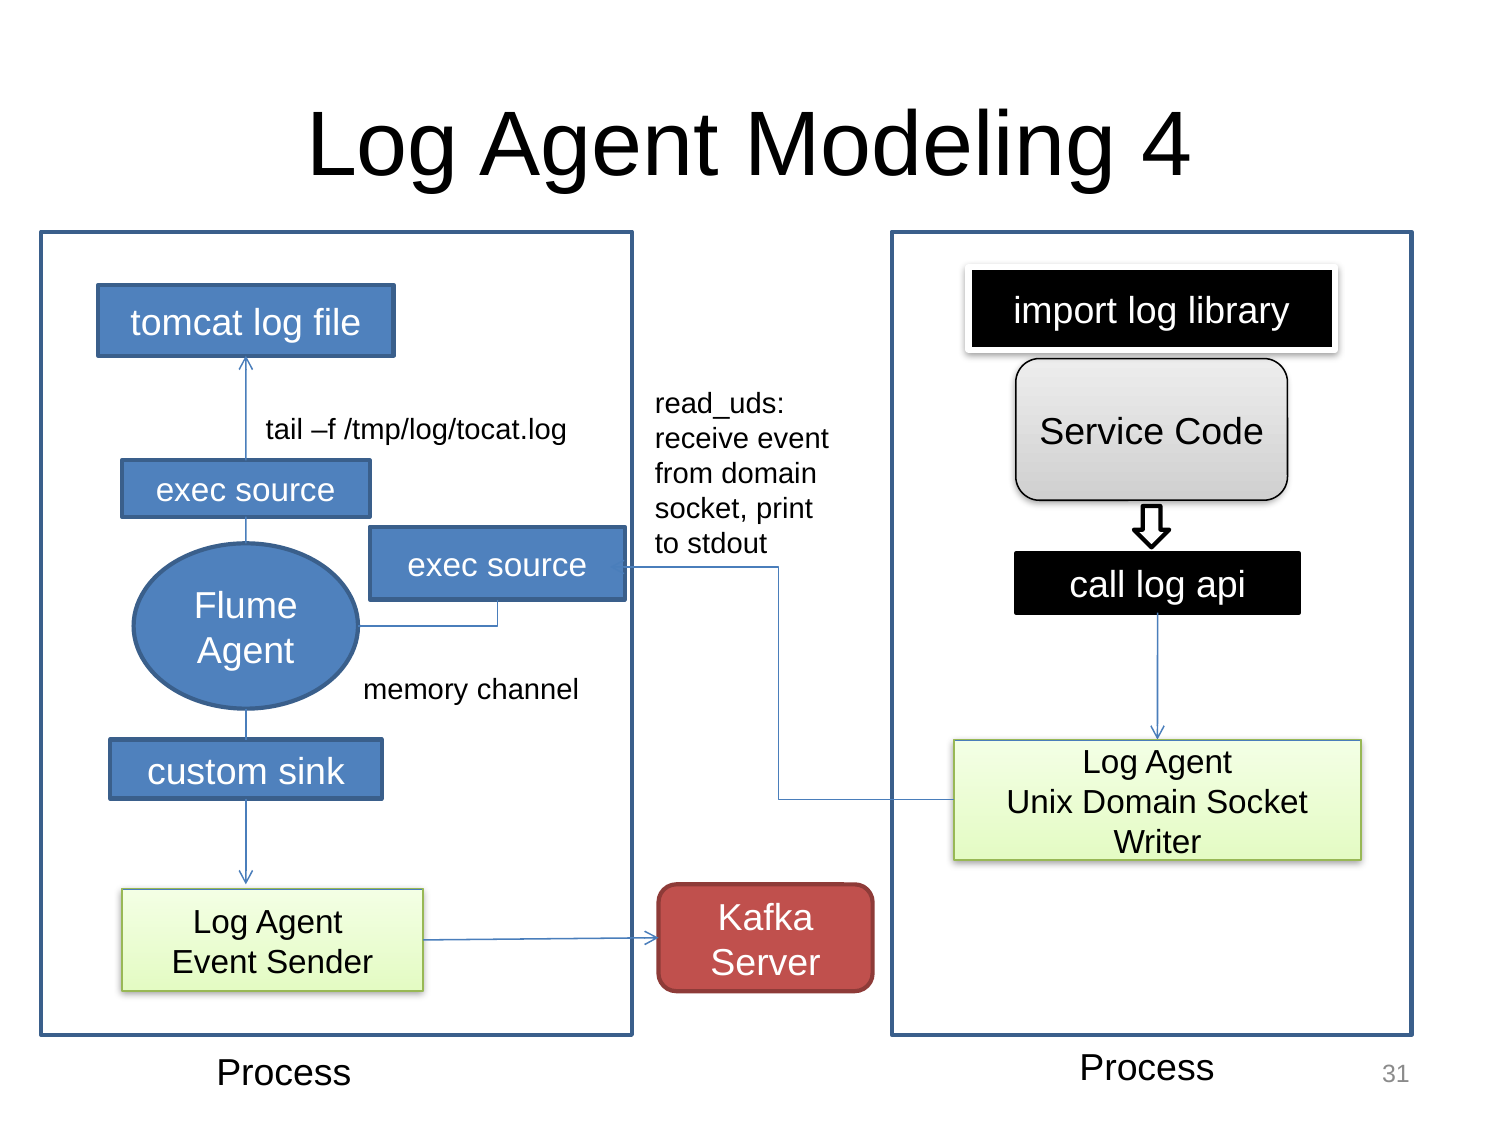

# Log Agent Modeling 4

import log library
tomcat log file
Service Code
read_uds:
receive event from domain socket, print to stdout
tail –f /tmp/log/tocat.log
exec source

exec source
Flume
Agent
call log api
memory channel
custom sink
Log Agent
Unix Domain Socket Writer
Kafka
Server
Log Agent
Event Sender
Process
Process
31